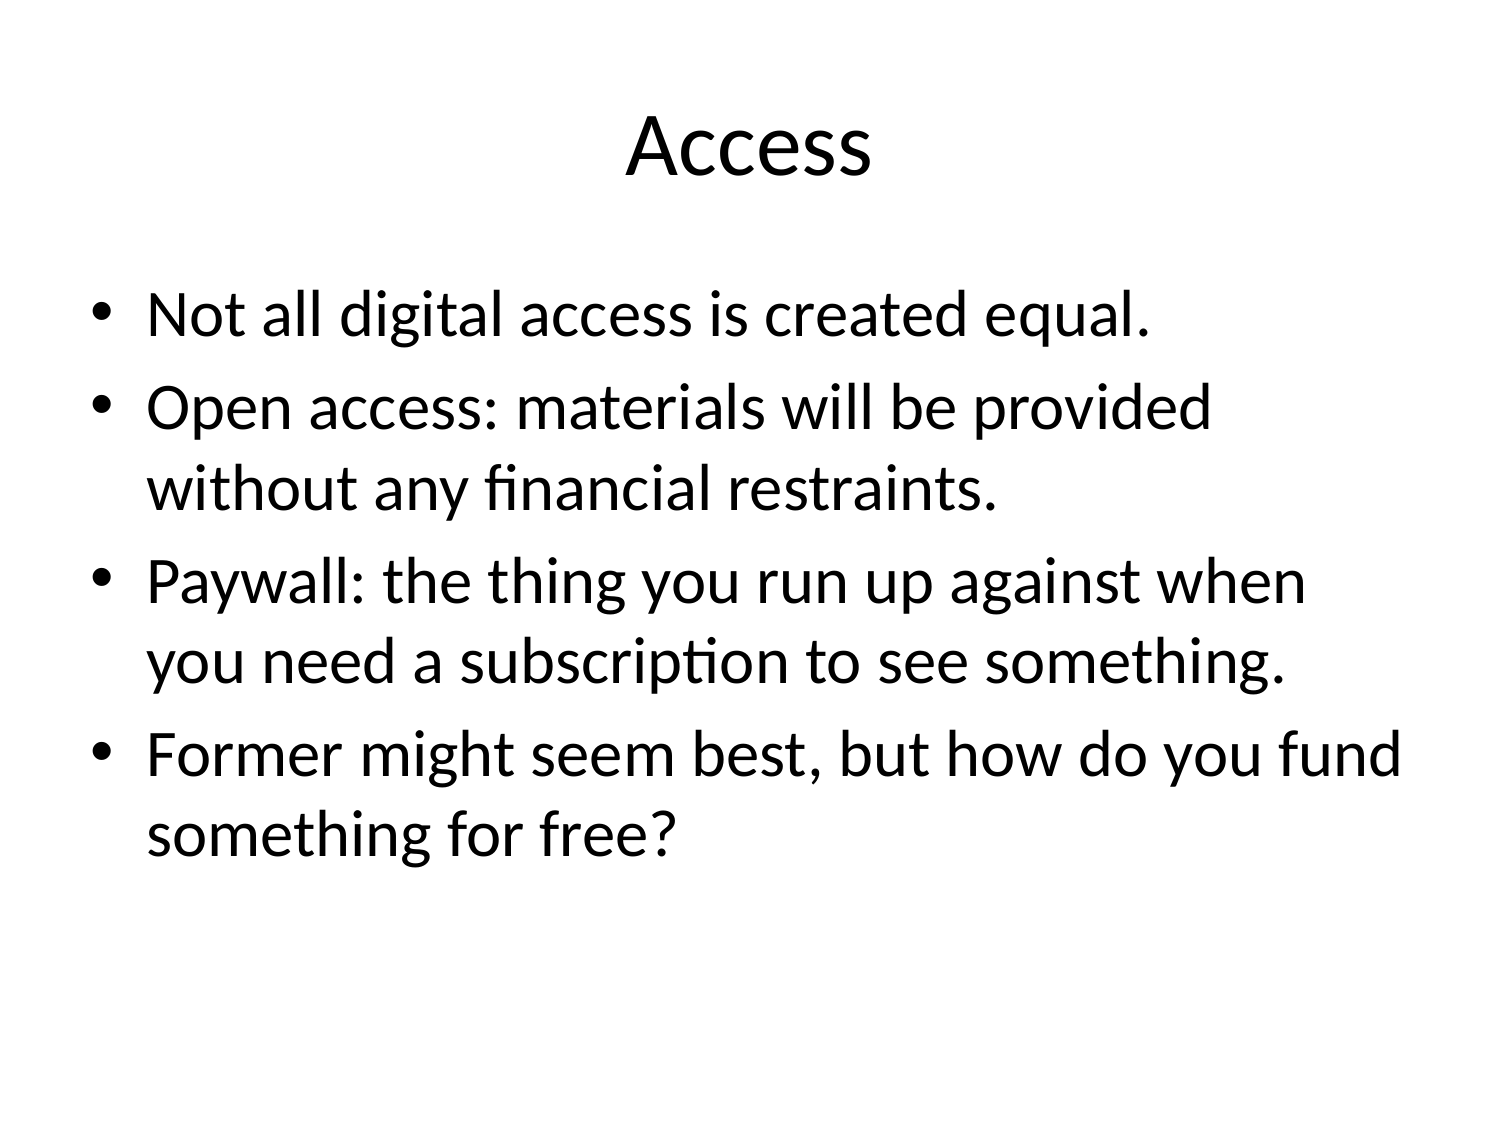

# Access
Not all digital access is created equal.
Open access: materials will be provided without any financial restraints.
Paywall: the thing you run up against when you need a subscription to see something.
Former might seem best, but how do you fund something for free?